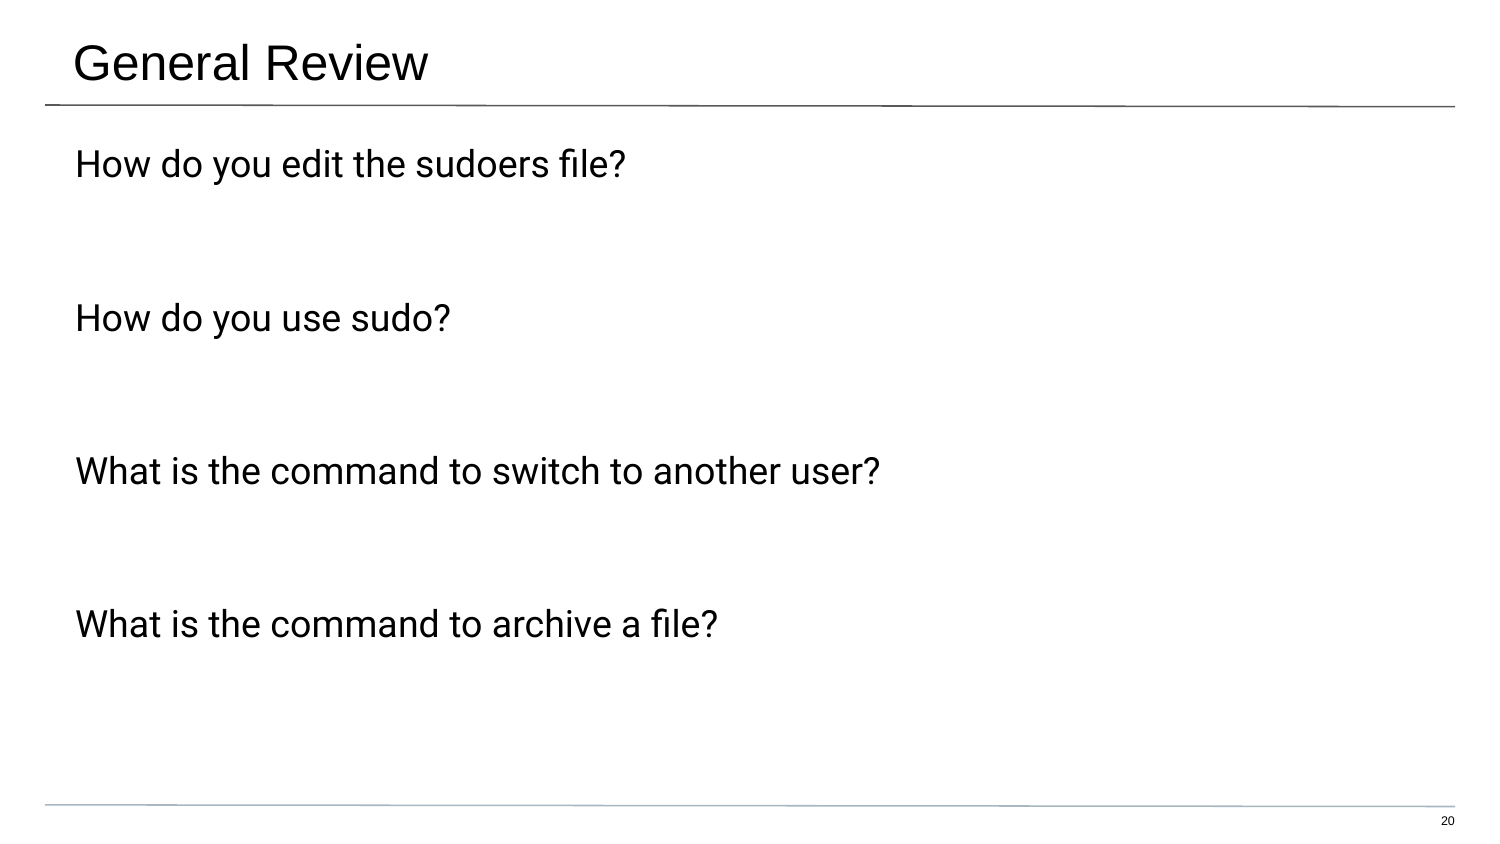

# General Review
How do you edit the sudoers file?

How do you use sudo?

What is the command to switch to another user?

What is the command to archive a file?

20